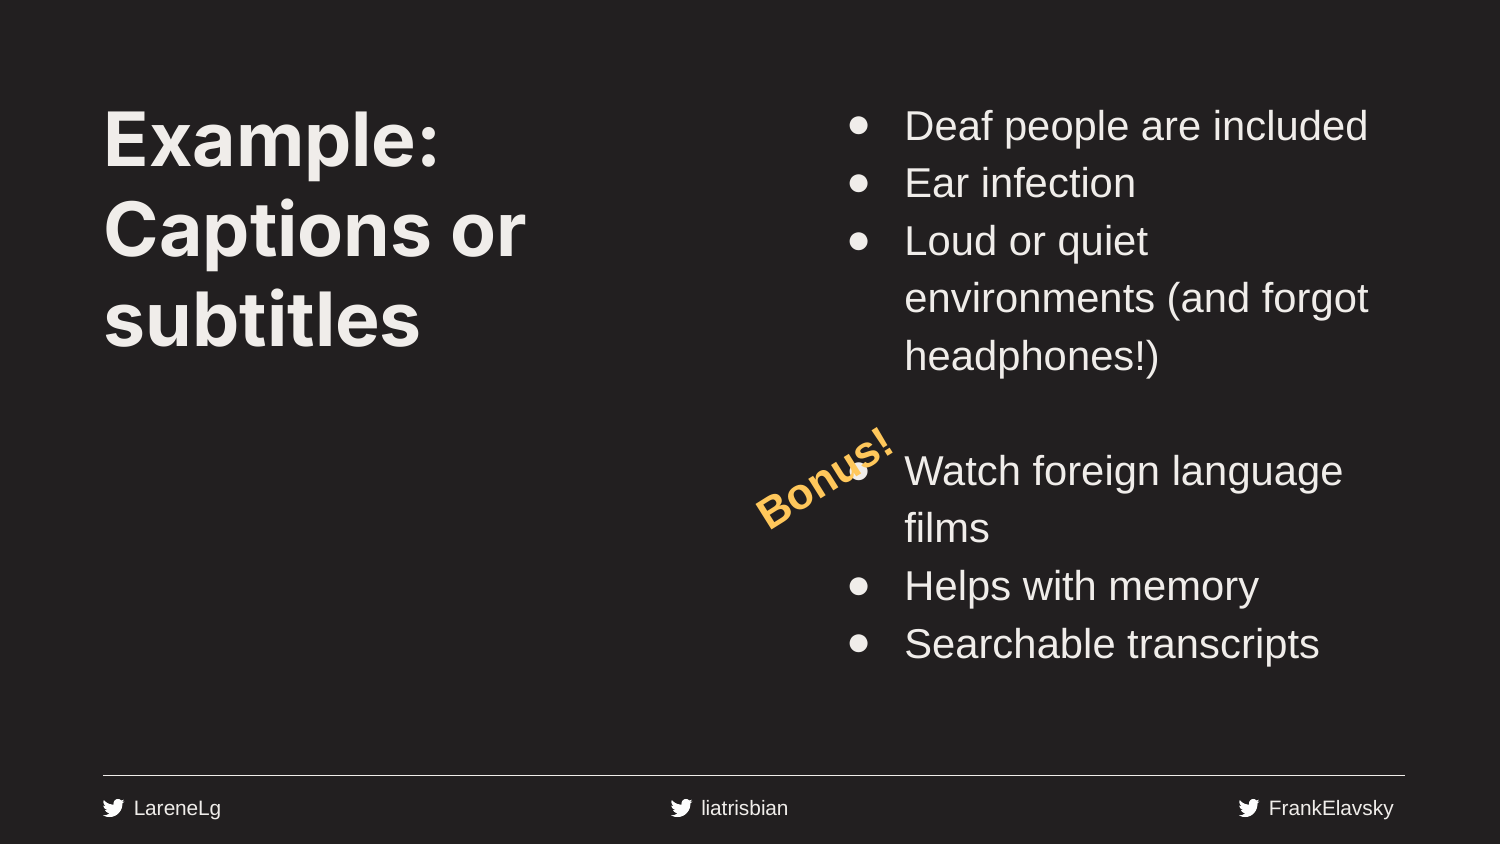

# Example: Captions or subtitles
Deaf people are included
Ear infection
Loud or quiet environments (and forgot headphones!)
Watch foreign language films
Helps with memory
Searchable transcripts
Bonus!